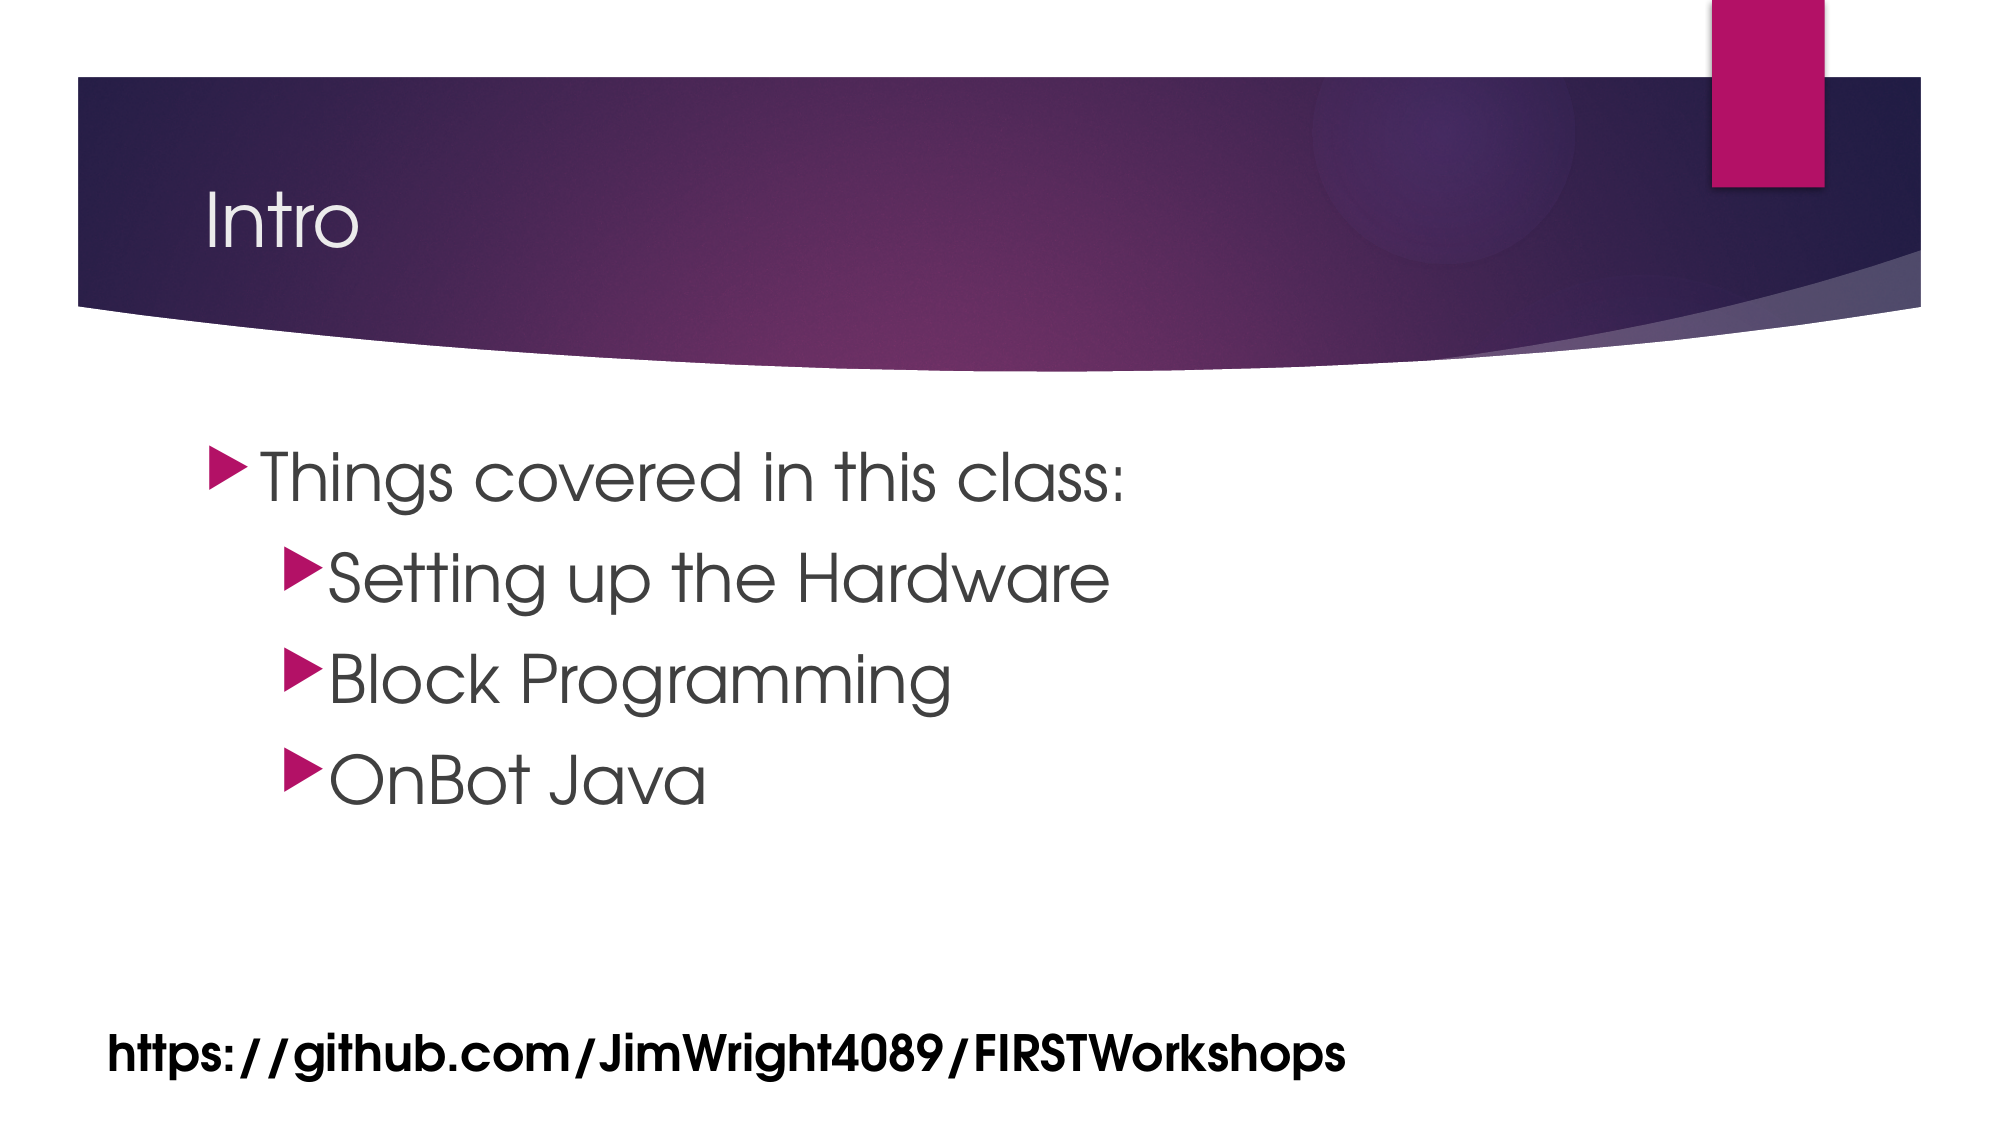

# Intro
Things covered in this class:
Setting up the Hardware
Block Programming
OnBot Java
https://github.com/JimWright4089/FIRSTWorkshops